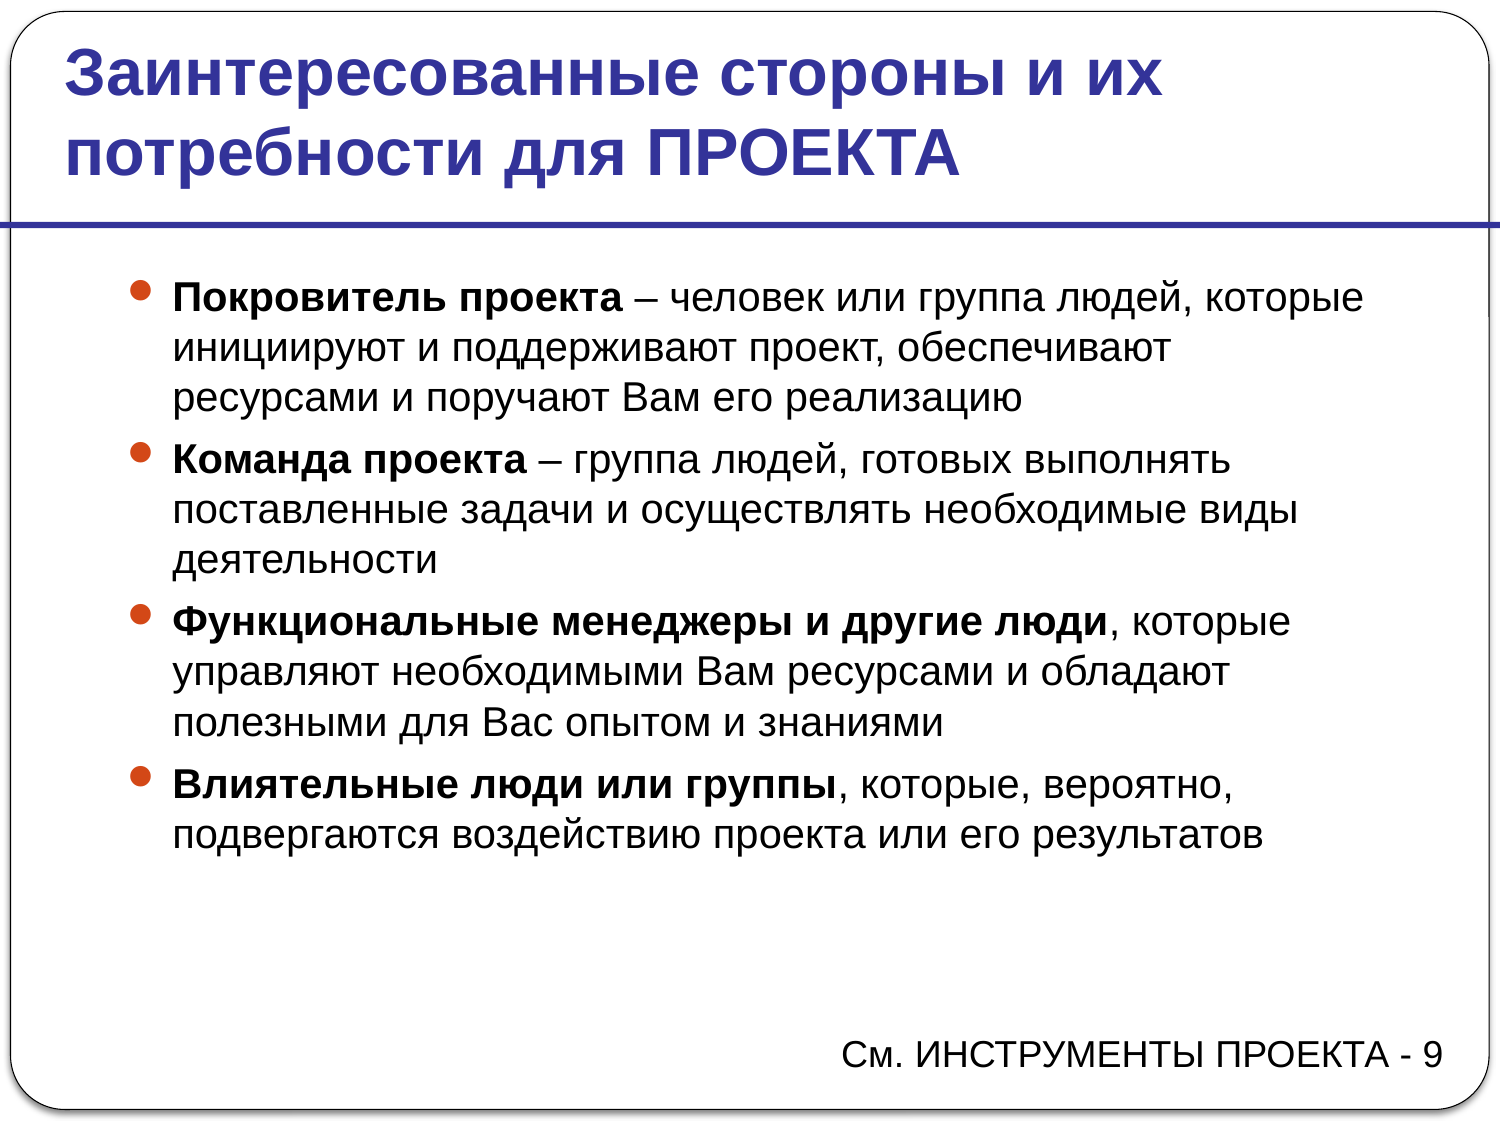

Заинтересованные стороны и их потребности для ПРОЕКТА

Покровитель проекта – человек или группа людей, которые инициируют и поддерживают проект, обеспечивают ресурсами и поручают Вам его реализацию
Команда проекта – группа людей, готовых выполнять поставленные задачи и осуществлять необходимые виды деятельности
Функциональные менеджеры и другие люди, которые управляют необходимыми Вам ресурсами и обладают полезными для Вас опытом и знаниями
Влиятельные люди или группы, которые, вероятно, подвергаются воздействию проекта или его результатов

См. ИНСТРУМЕНТЫ ПРОЕКТА - 9